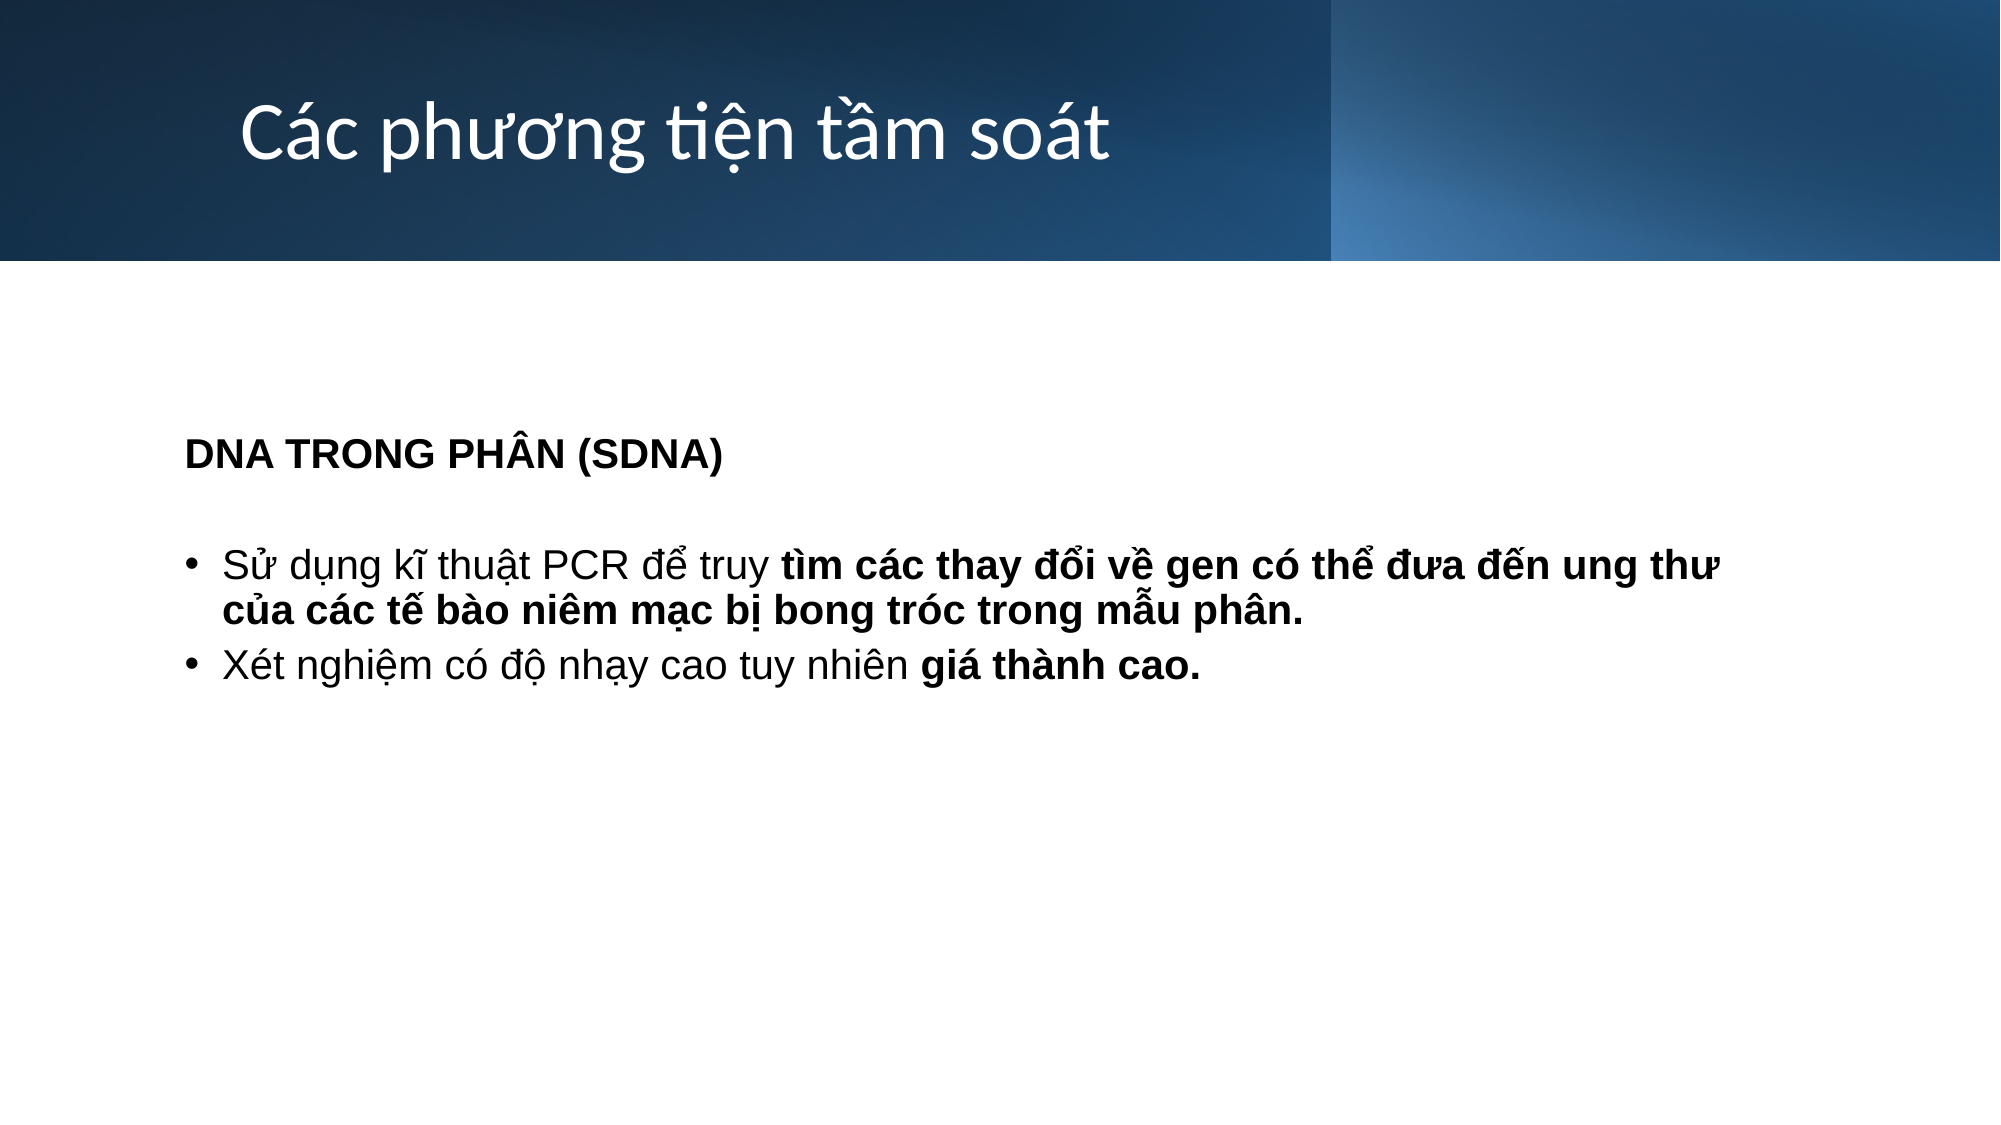

# Các phương tiện tầm soát
DNA TRONG PHÂN (SDNA)

Sử dụng kĩ thuật PCR để truy tìm các thay đổi về gen có thể đưa đến ung thư của các tế bào niêm mạc bị bong tróc trong mẫu phân.
Xét nghiệm có độ nhạy cao tuy nhiên giá thành cao.